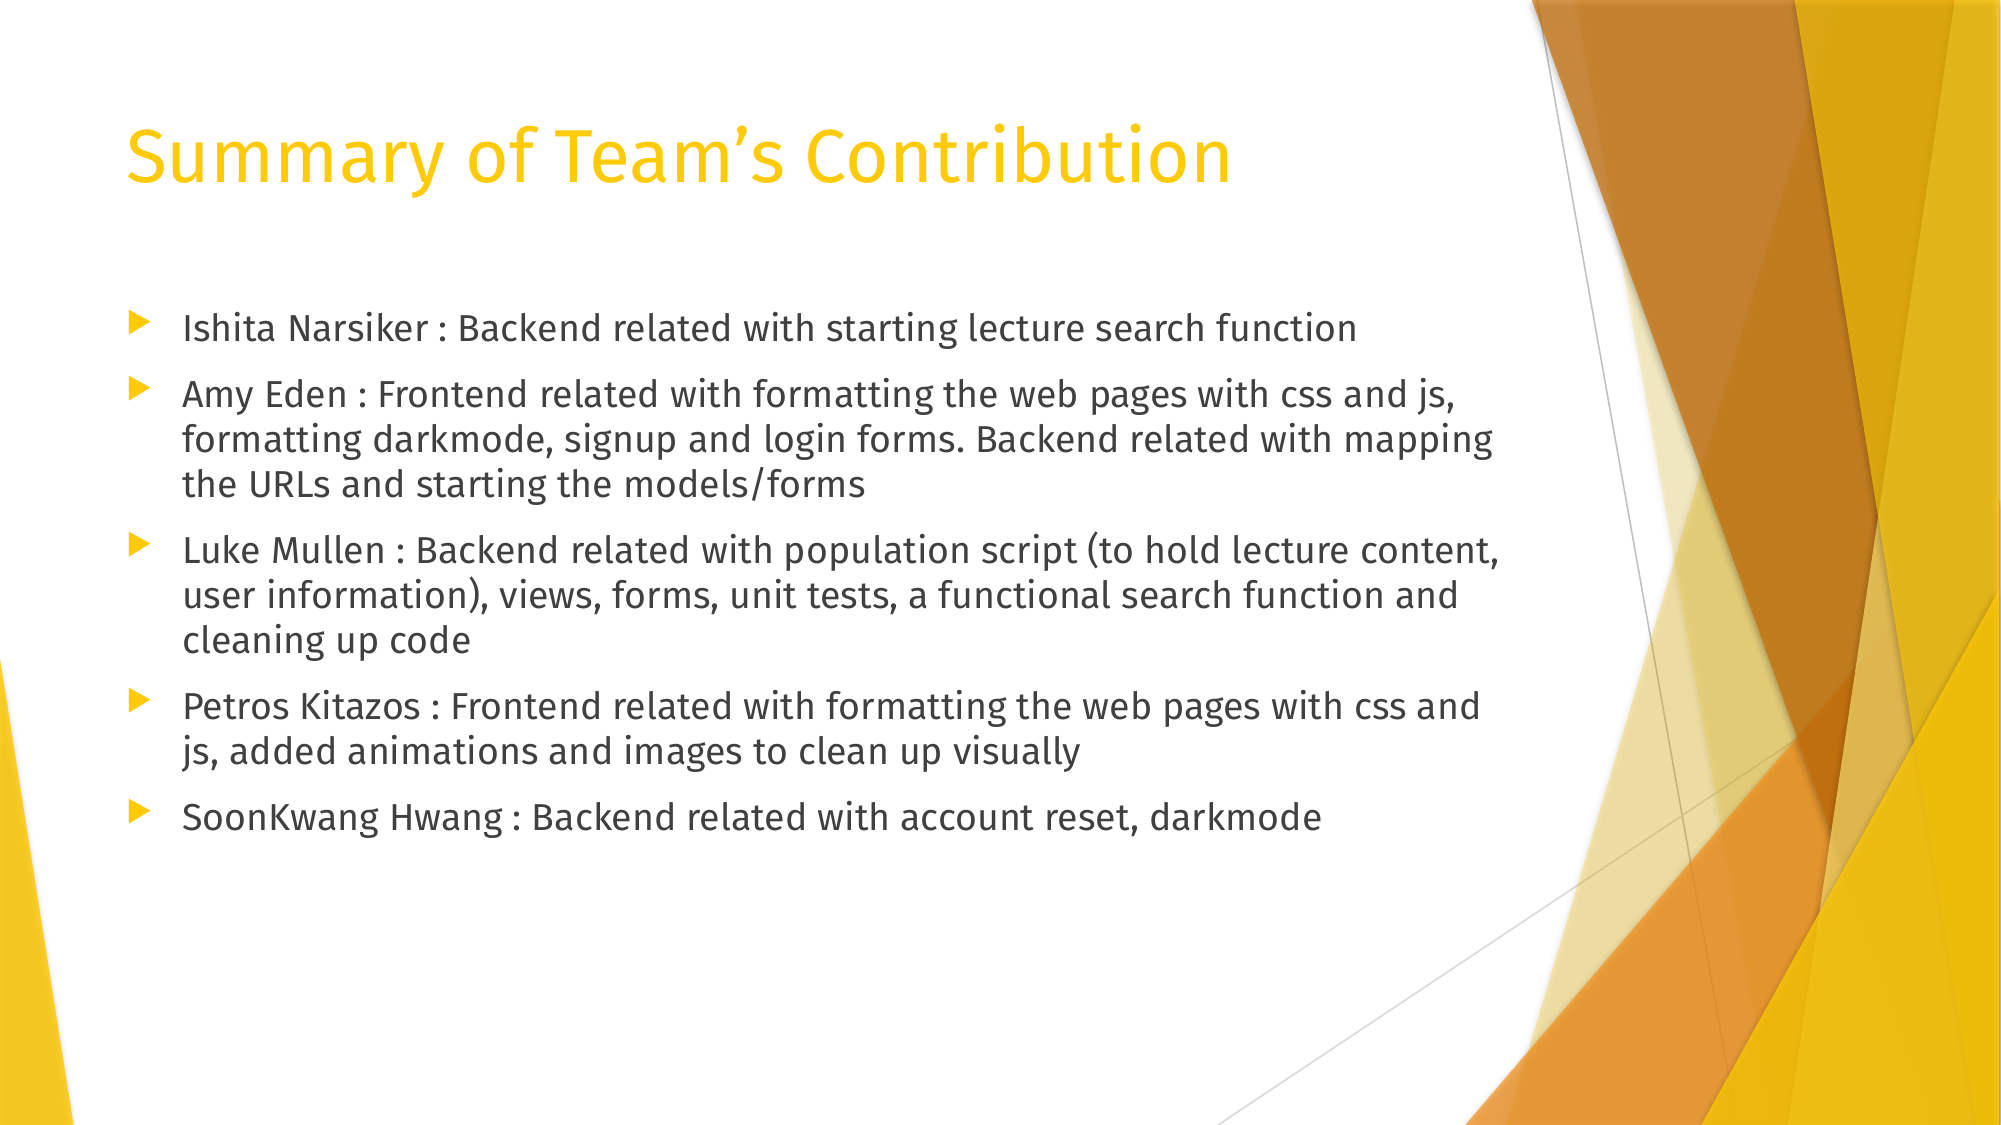

# Summary of Team’s Contribution
Ishita Narsiker : Backend related with starting lecture search function
Amy Eden : Frontend related with formatting the web pages with css and js, formatting darkmode, signup and login forms. Backend related with mapping the URLs and starting the models/forms
Luke Mullen : Backend related with population script (to hold lecture content, user information), views, forms, unit tests, a functional search function and cleaning up code
Petros Kitazos : Frontend related with formatting the web pages with css and js, added animations and images to clean up visually
SoonKwang Hwang : Backend related with account reset, darkmode